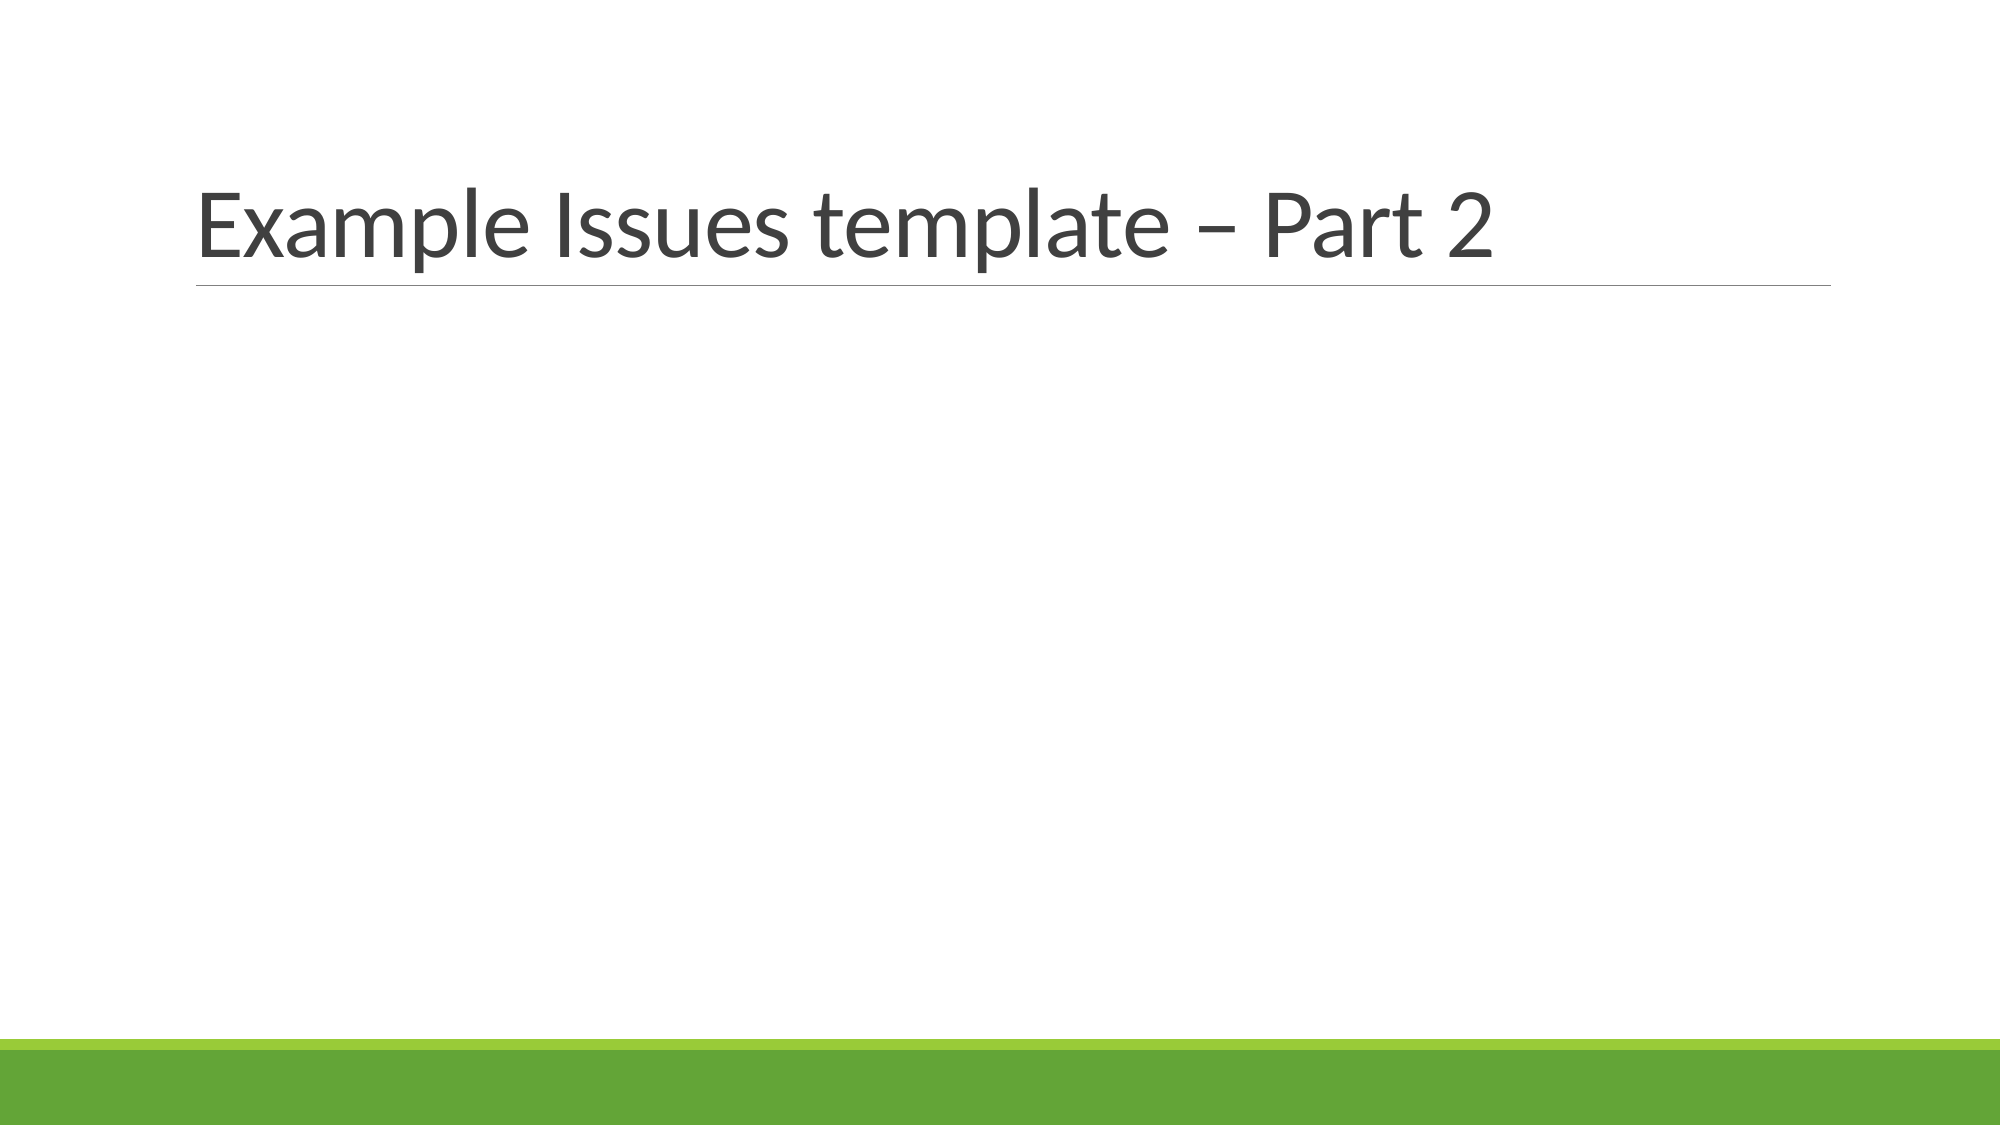

# Example Issues template – Part 2